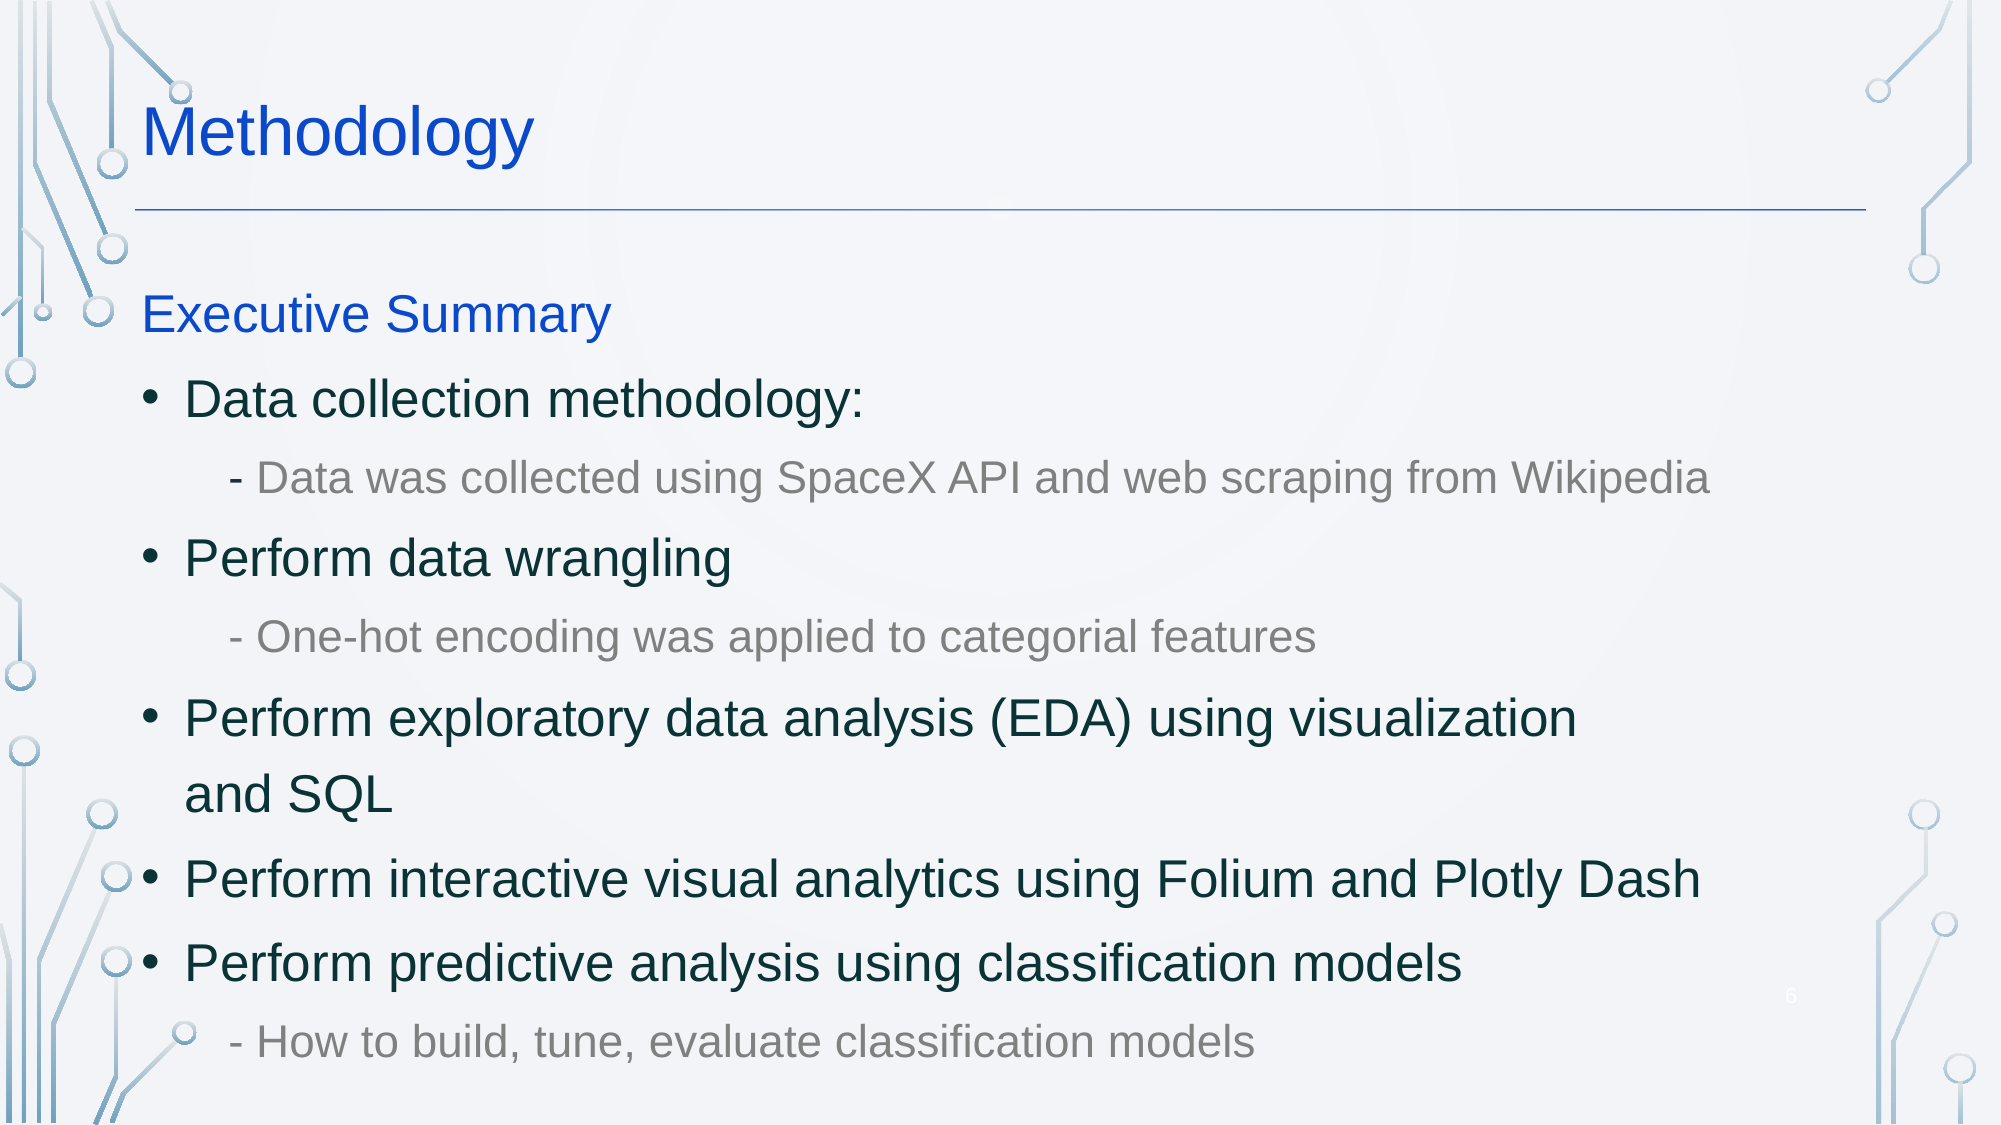

Methodology
Executive Summary
Data collection methodology:
- Data was collected using SpaceX API and web scraping from Wikipedia
Perform data wrangling
- One-hot encoding was applied to categorial features
Perform exploratory data analysis (EDA) using visualization and SQL
Perform interactive visual analytics using Folium and Plotly Dash
Perform predictive analysis using classification models
- How to build, tune, evaluate classification models

6